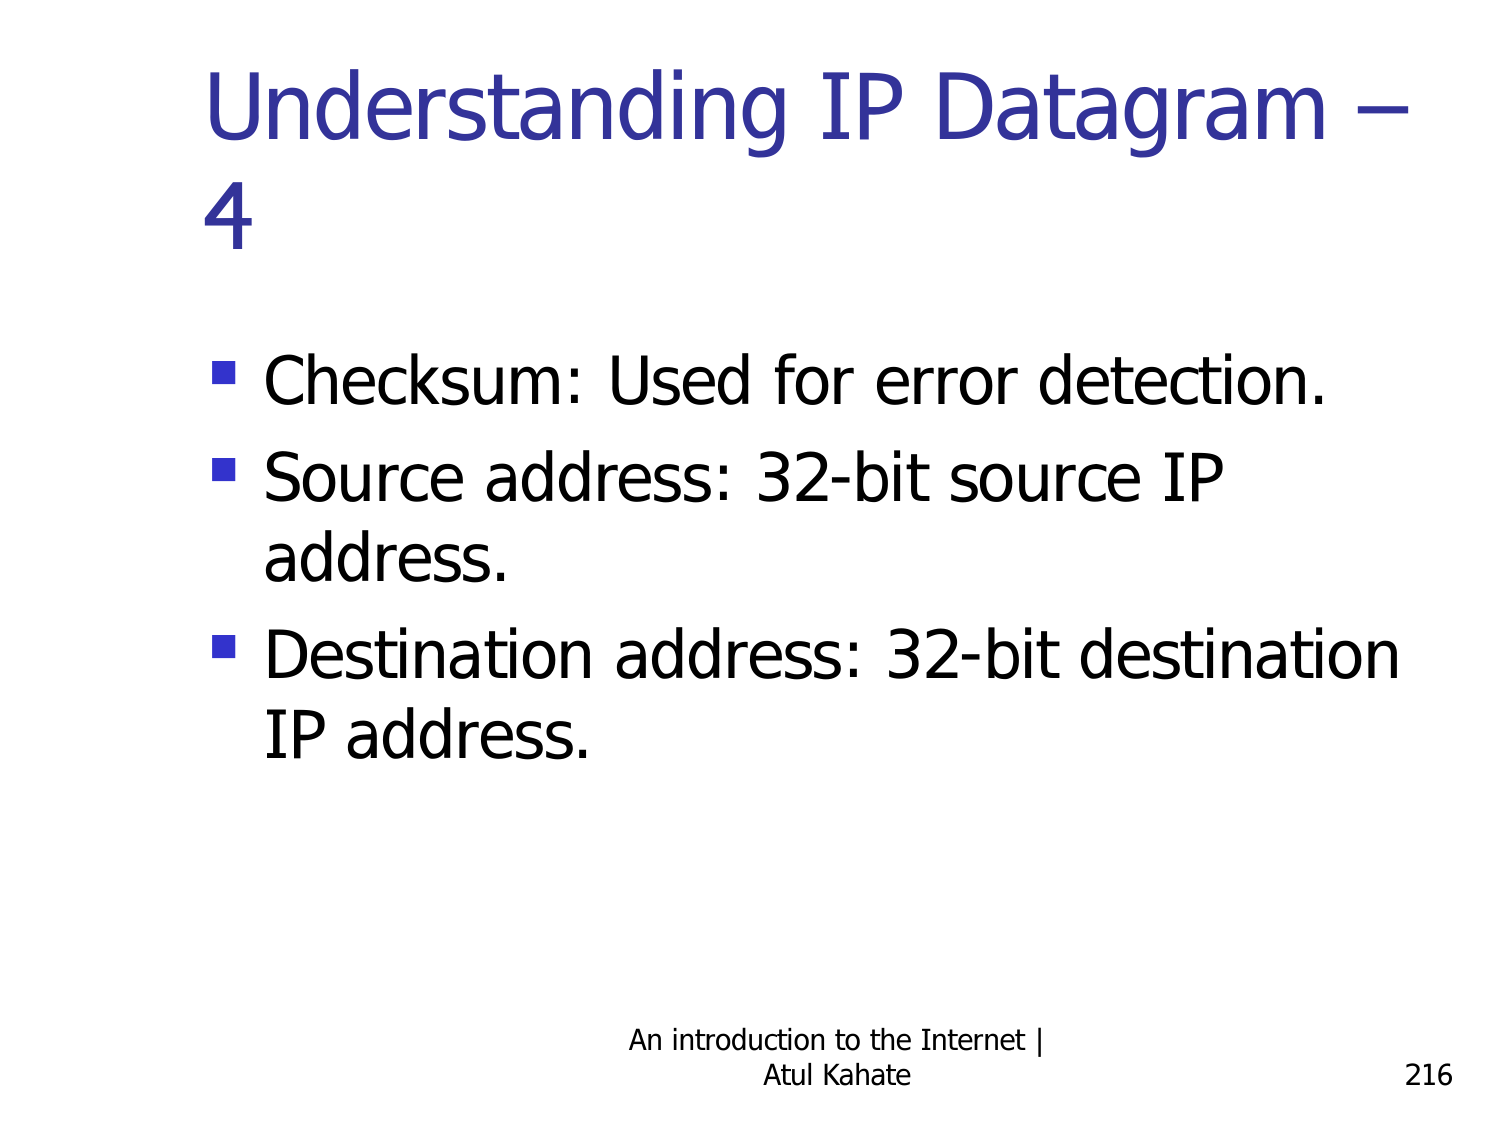

Understanding IP Datagram – 4
Checksum: Used for error detection.
Source address: 32-bit source IP address.
Destination address: 32-bit destination IP address.

An introduction to the Internet | Atul Kahate
216